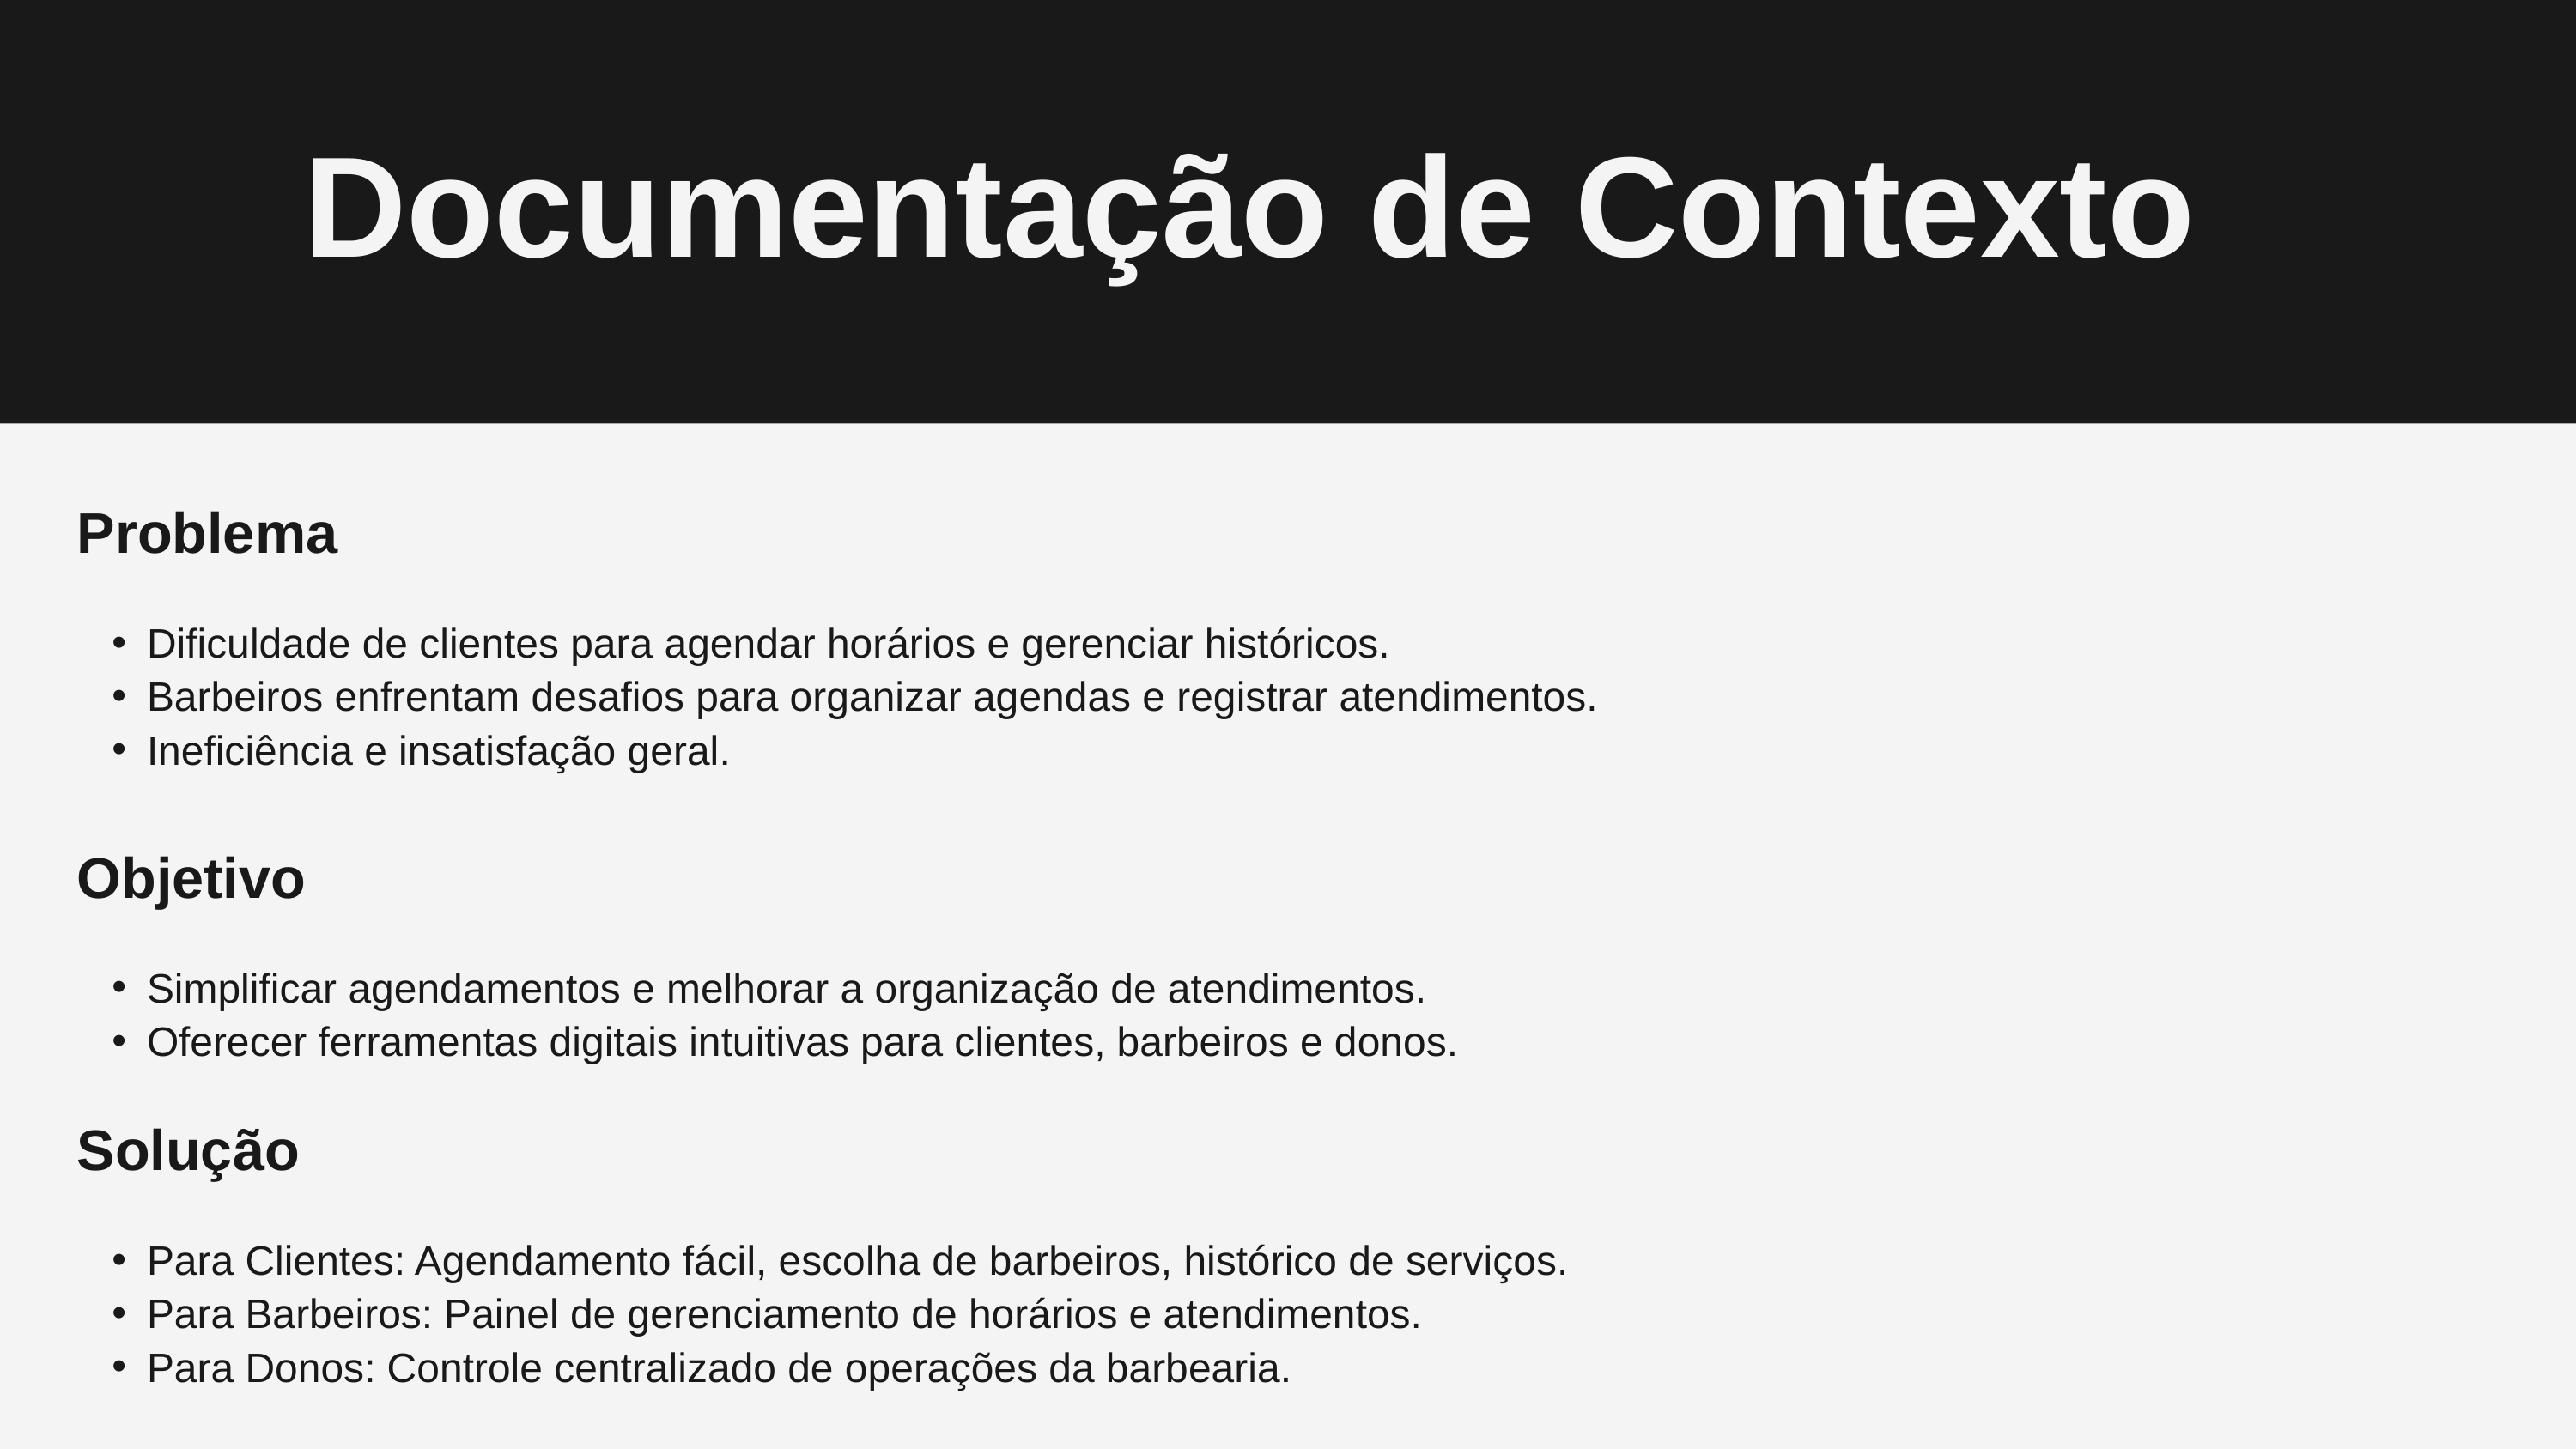

Documentação de Contexto
Problema
Dificuldade de clientes para agendar horários e gerenciar históricos.
Barbeiros enfrentam desafios para organizar agendas e registrar atendimentos.
Ineficiência e insatisfação geral.
Objetivo
Simplificar agendamentos e melhorar a organização de atendimentos.
Oferecer ferramentas digitais intuitivas para clientes, barbeiros e donos.

Solução
Para Clientes: Agendamento fácil, escolha de barbeiros, histórico de serviços.
Para Barbeiros: Painel de gerenciamento de horários e atendimentos.
Para Donos: Controle centralizado de operações da barbearia.